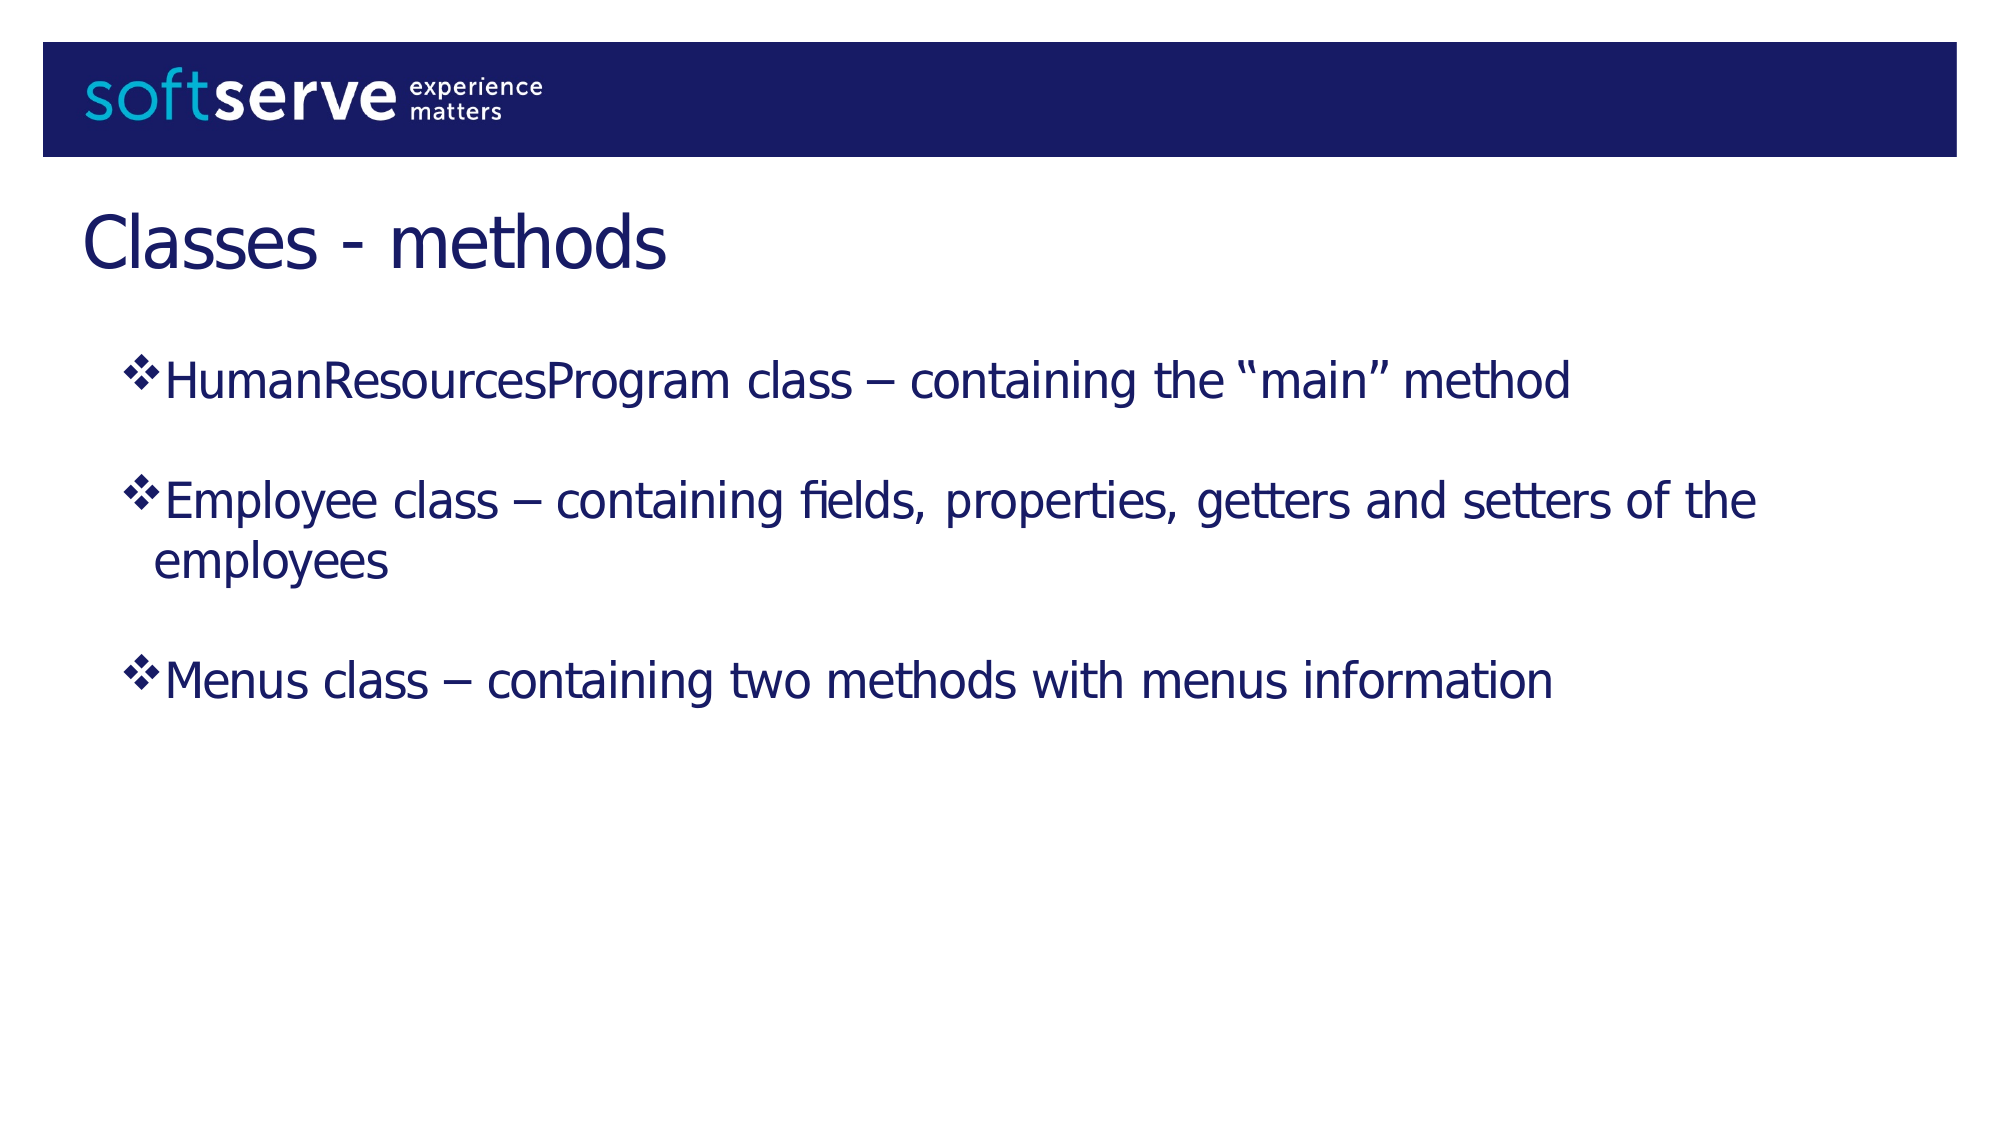

# Classes - methods
HumanResourcesProgram class – containing the “main” method

Employee class – containing fields, properties, getters and setters of the employees

Menus class – containing two methods with menus information